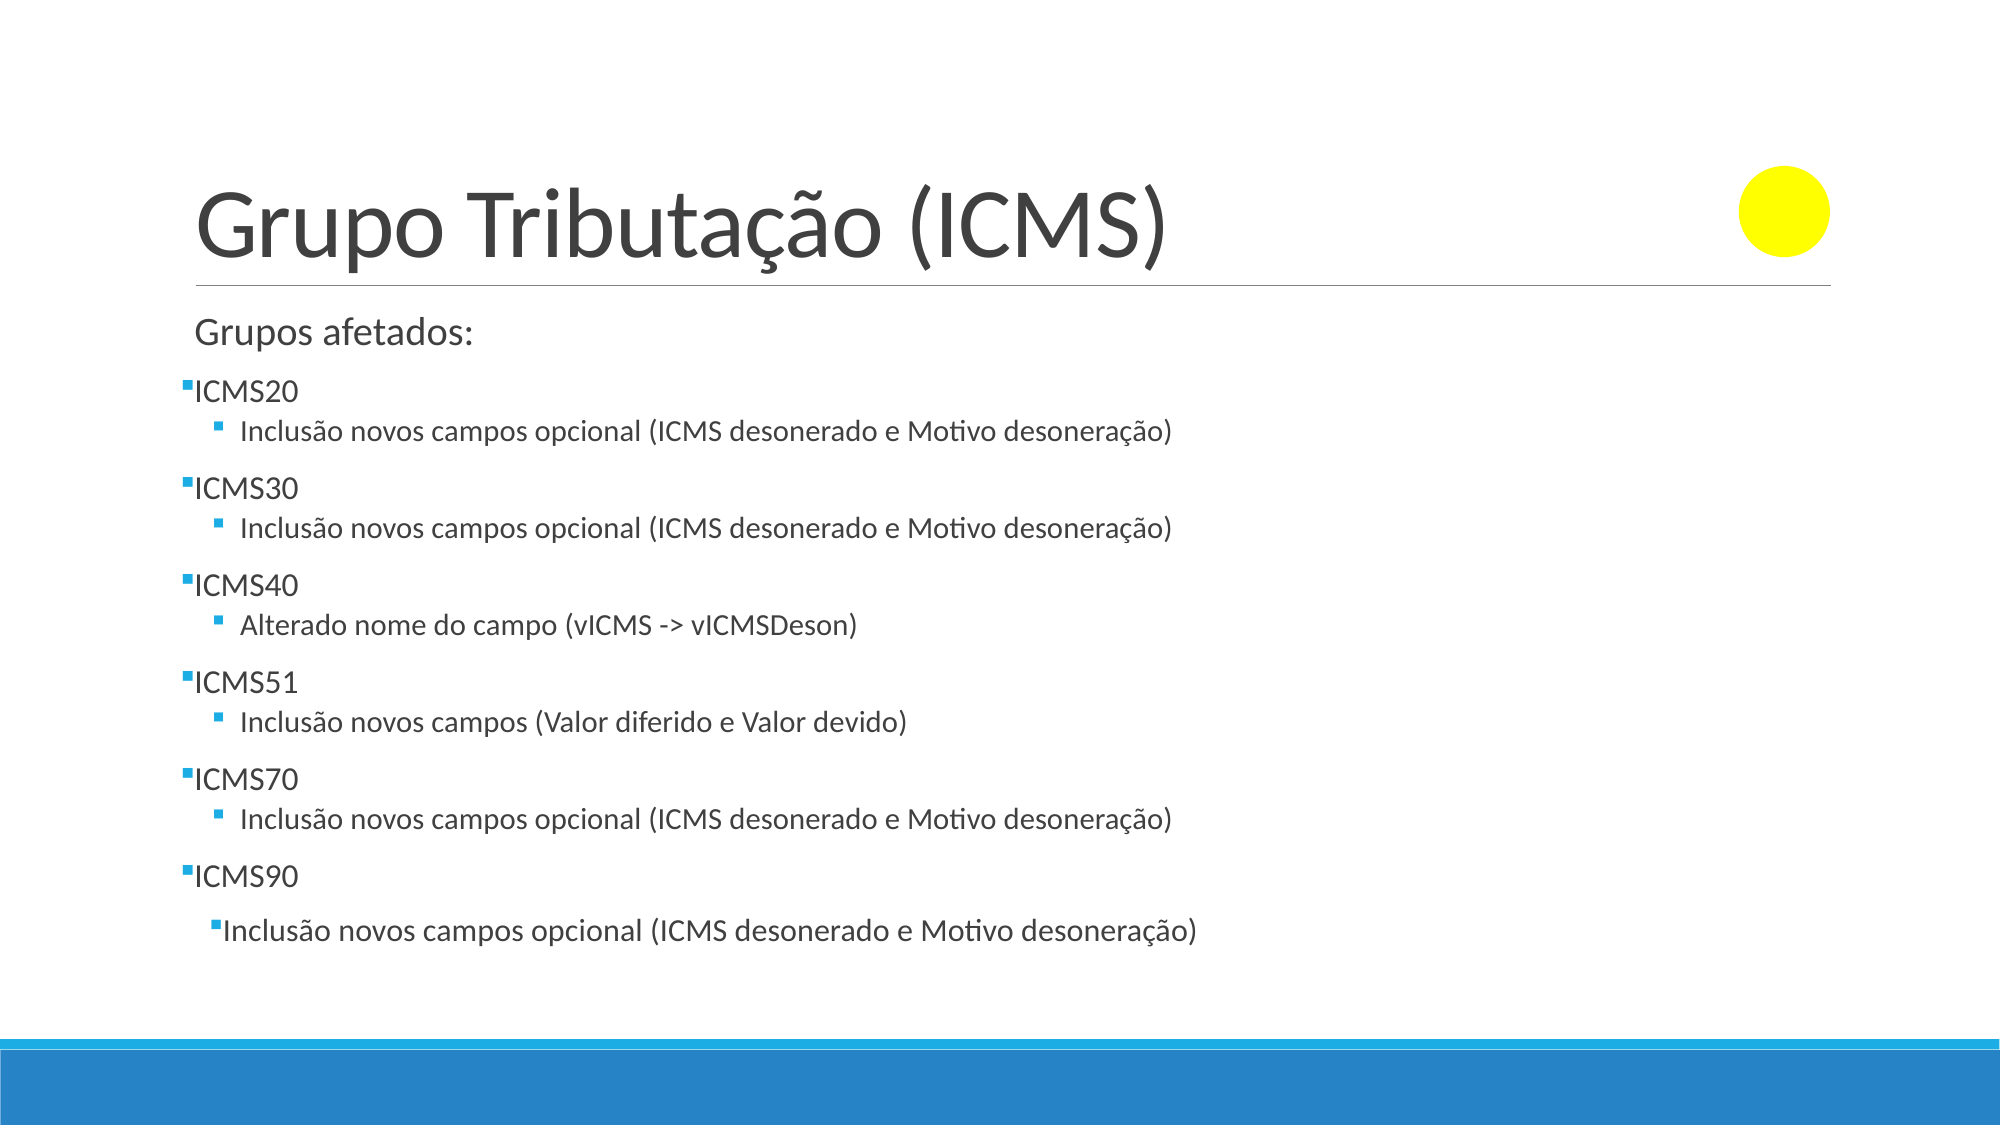

# Grupo Tributação (ICMS)

Grupos afetados:
ICMS20
Inclusão novos campos opcional (ICMS desonerado e Motivo desoneração)
ICMS30
Inclusão novos campos opcional (ICMS desonerado e Motivo desoneração)
ICMS40
Alterado nome do campo (vICMS -> vICMSDeson)
ICMS51
Inclusão novos campos (Valor diferido e Valor devido)
ICMS70
Inclusão novos campos opcional (ICMS desonerado e Motivo desoneração)
ICMS90
Inclusão novos campos opcional (ICMS desonerado e Motivo desoneração)